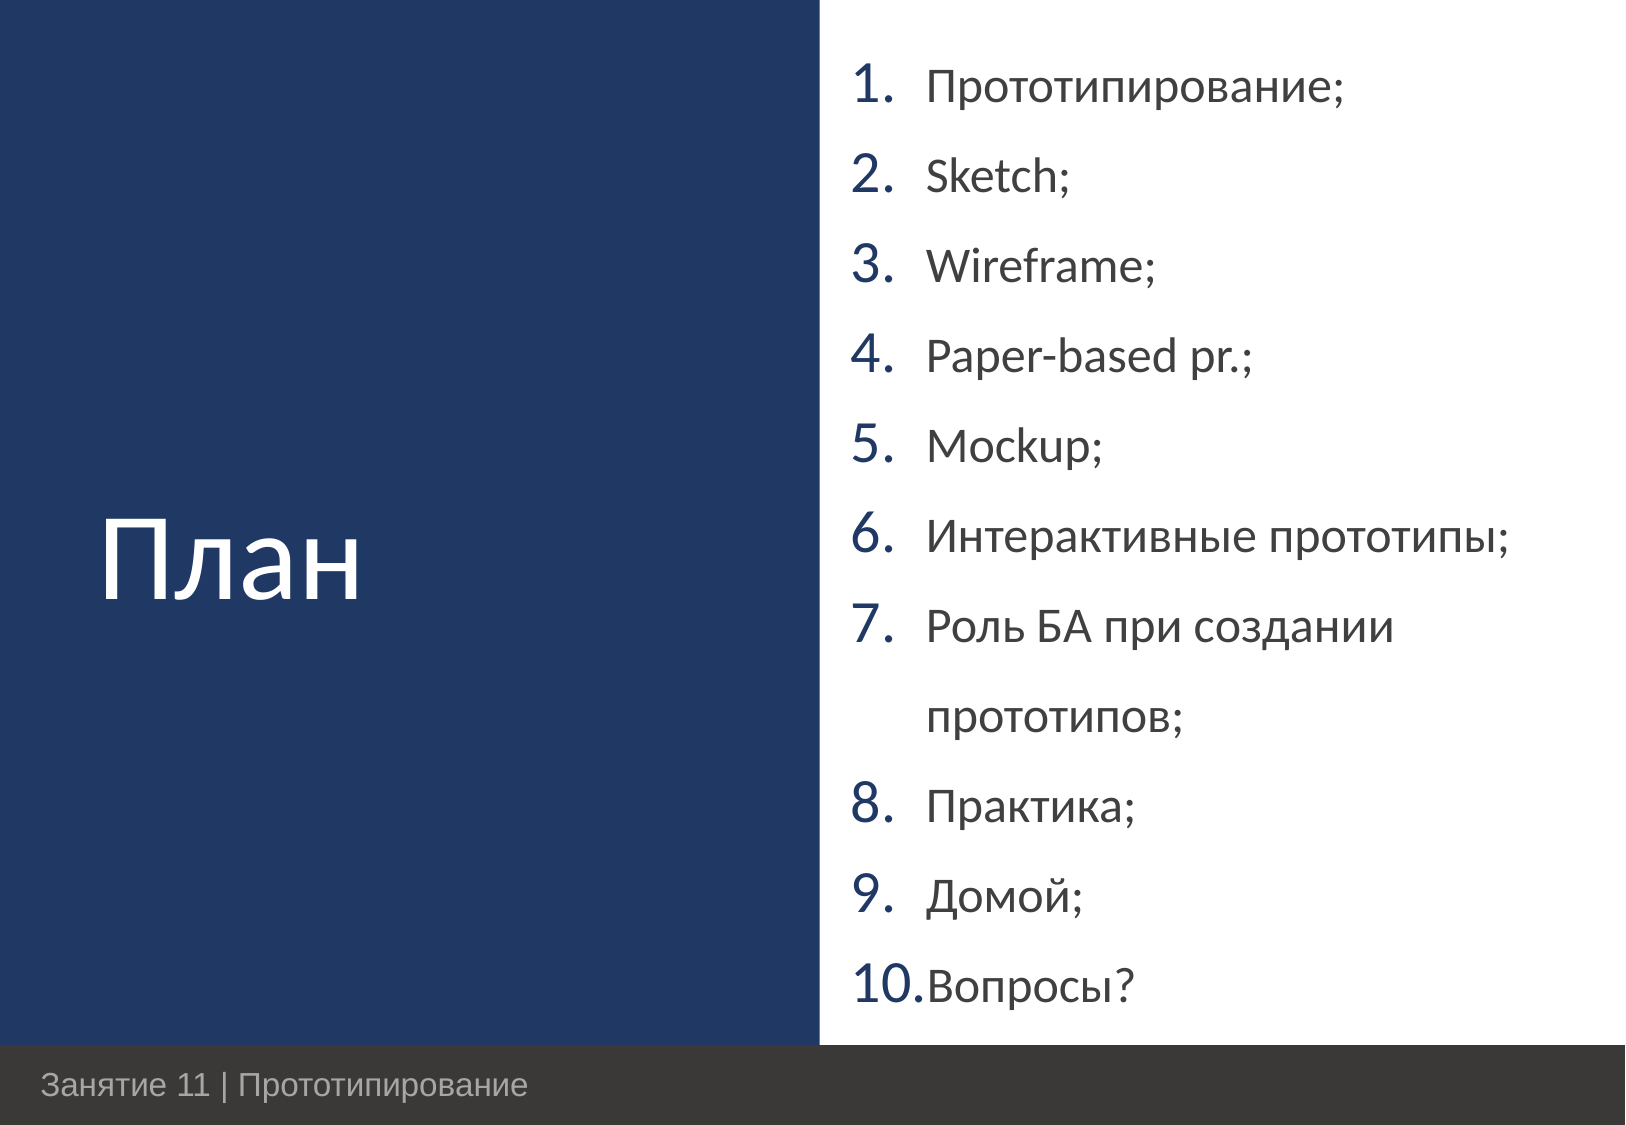

Прототипирование;
Sketch;
Wireframe;
Paper-based pr.;
Mockup;
Интерактивные прототипы;
Роль БА при создании прототипов;
Практика;
Домой;
Вопросы?
План
2

Занятие 11 | Прототипирование